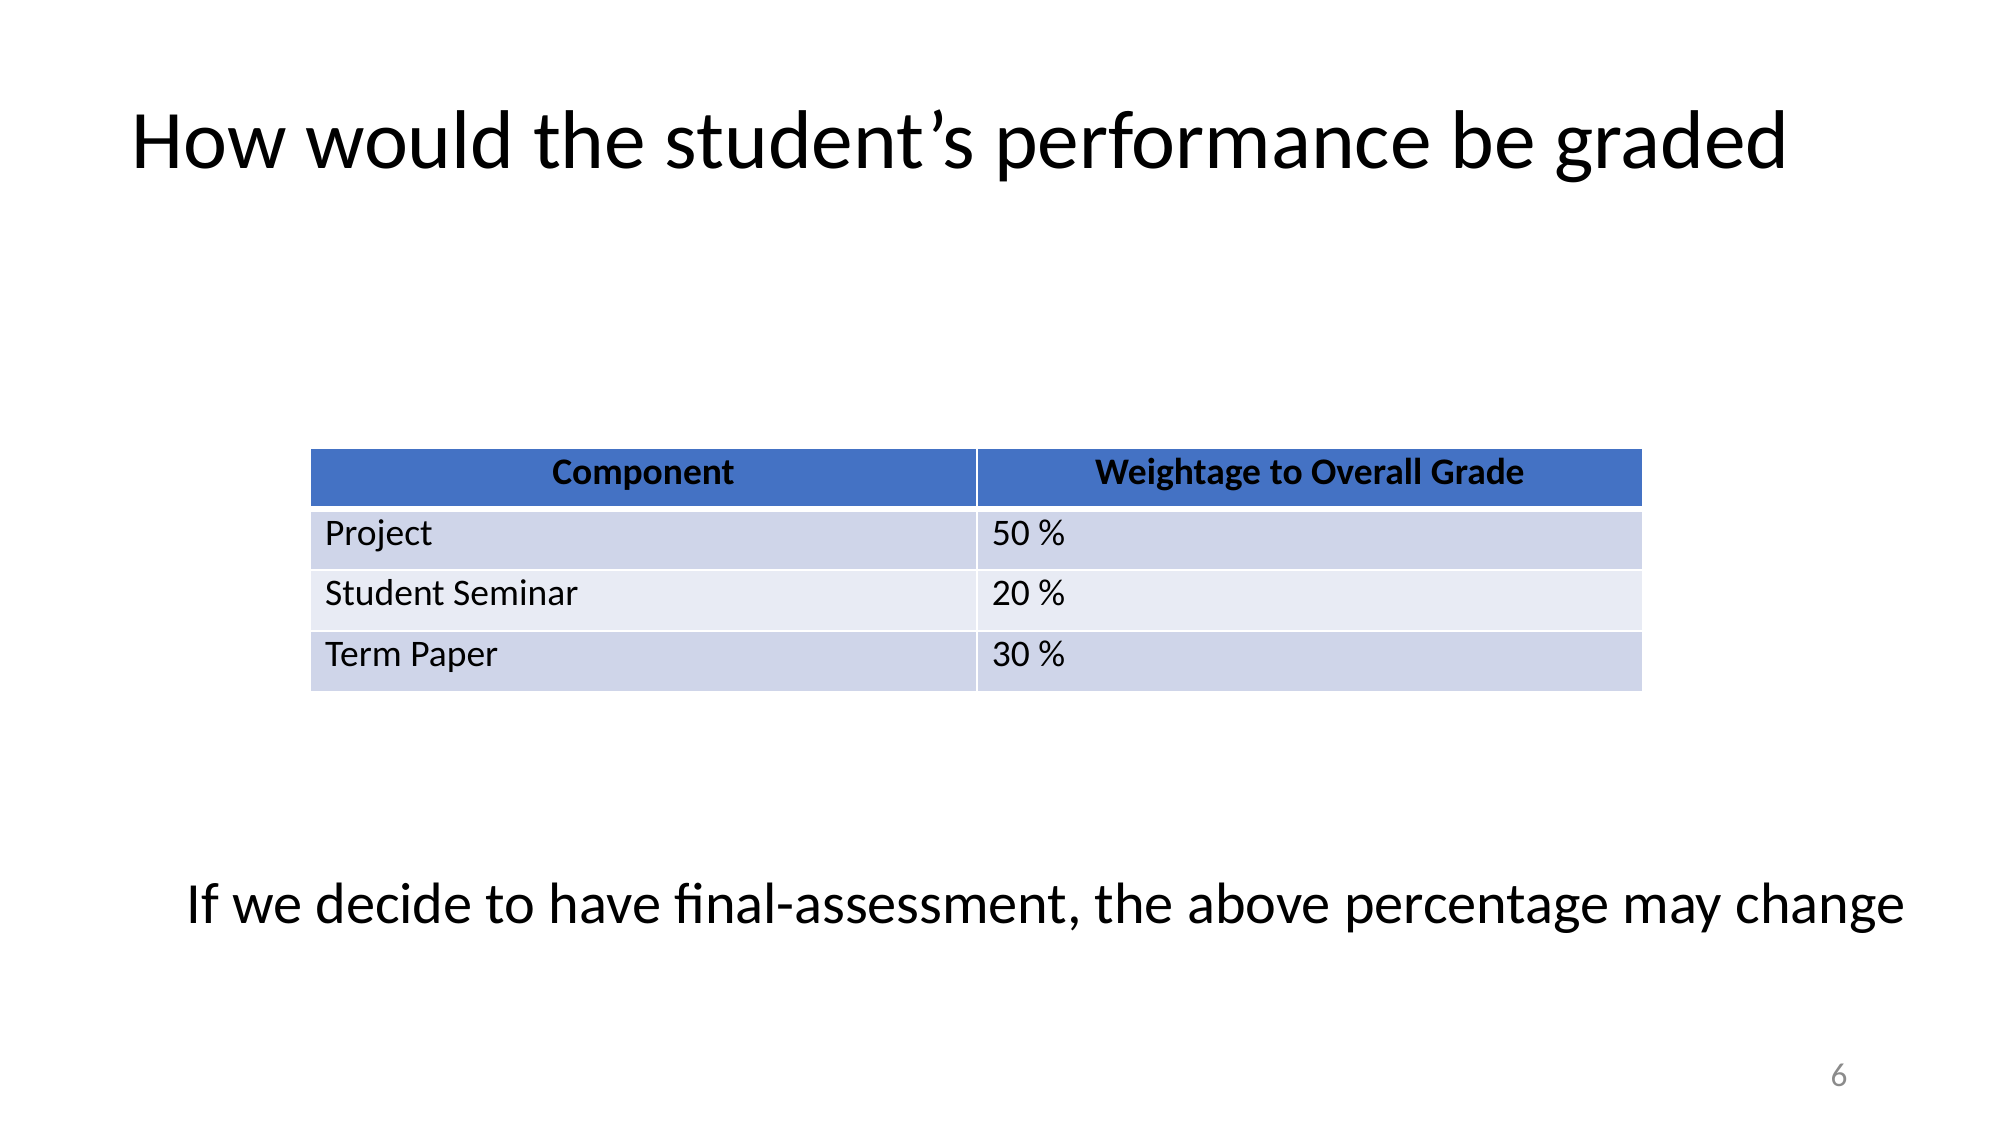

# How would the student’s performance be graded

| Component | Weightage to Overall Grade |
| --- | --- |
| Project | 50 % |
| Student Seminar | 20 % |
| Term Paper | 30 % |
If we decide to have final-assessment, the above percentage may change

6